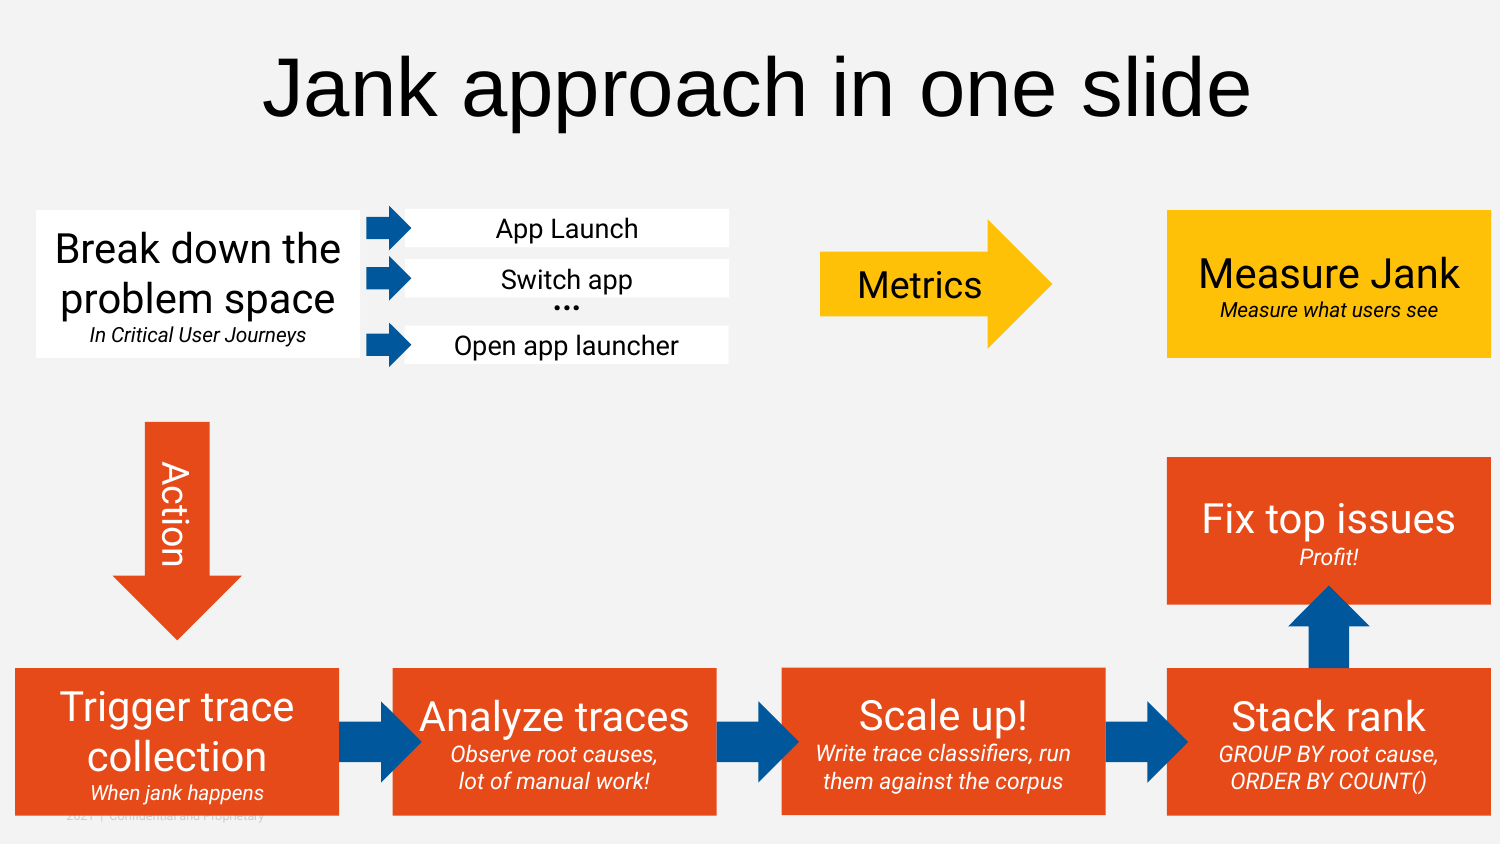

Jank approach in one slide

App Launch
Measure Jank
Measure what users see
Break down the problem space
In Critical User Journeys
Metrics

Switch app
…

Open app launcher
Fix top issues
Profit!
Action

Scale up!
Write trace classifiers, run them against the corpus
Trigger trace collection
When jank happens
Analyze traces Observe root causes,
lot of manual work!
Stack rank
GROUP BY root cause,
ORDER BY COUNT()